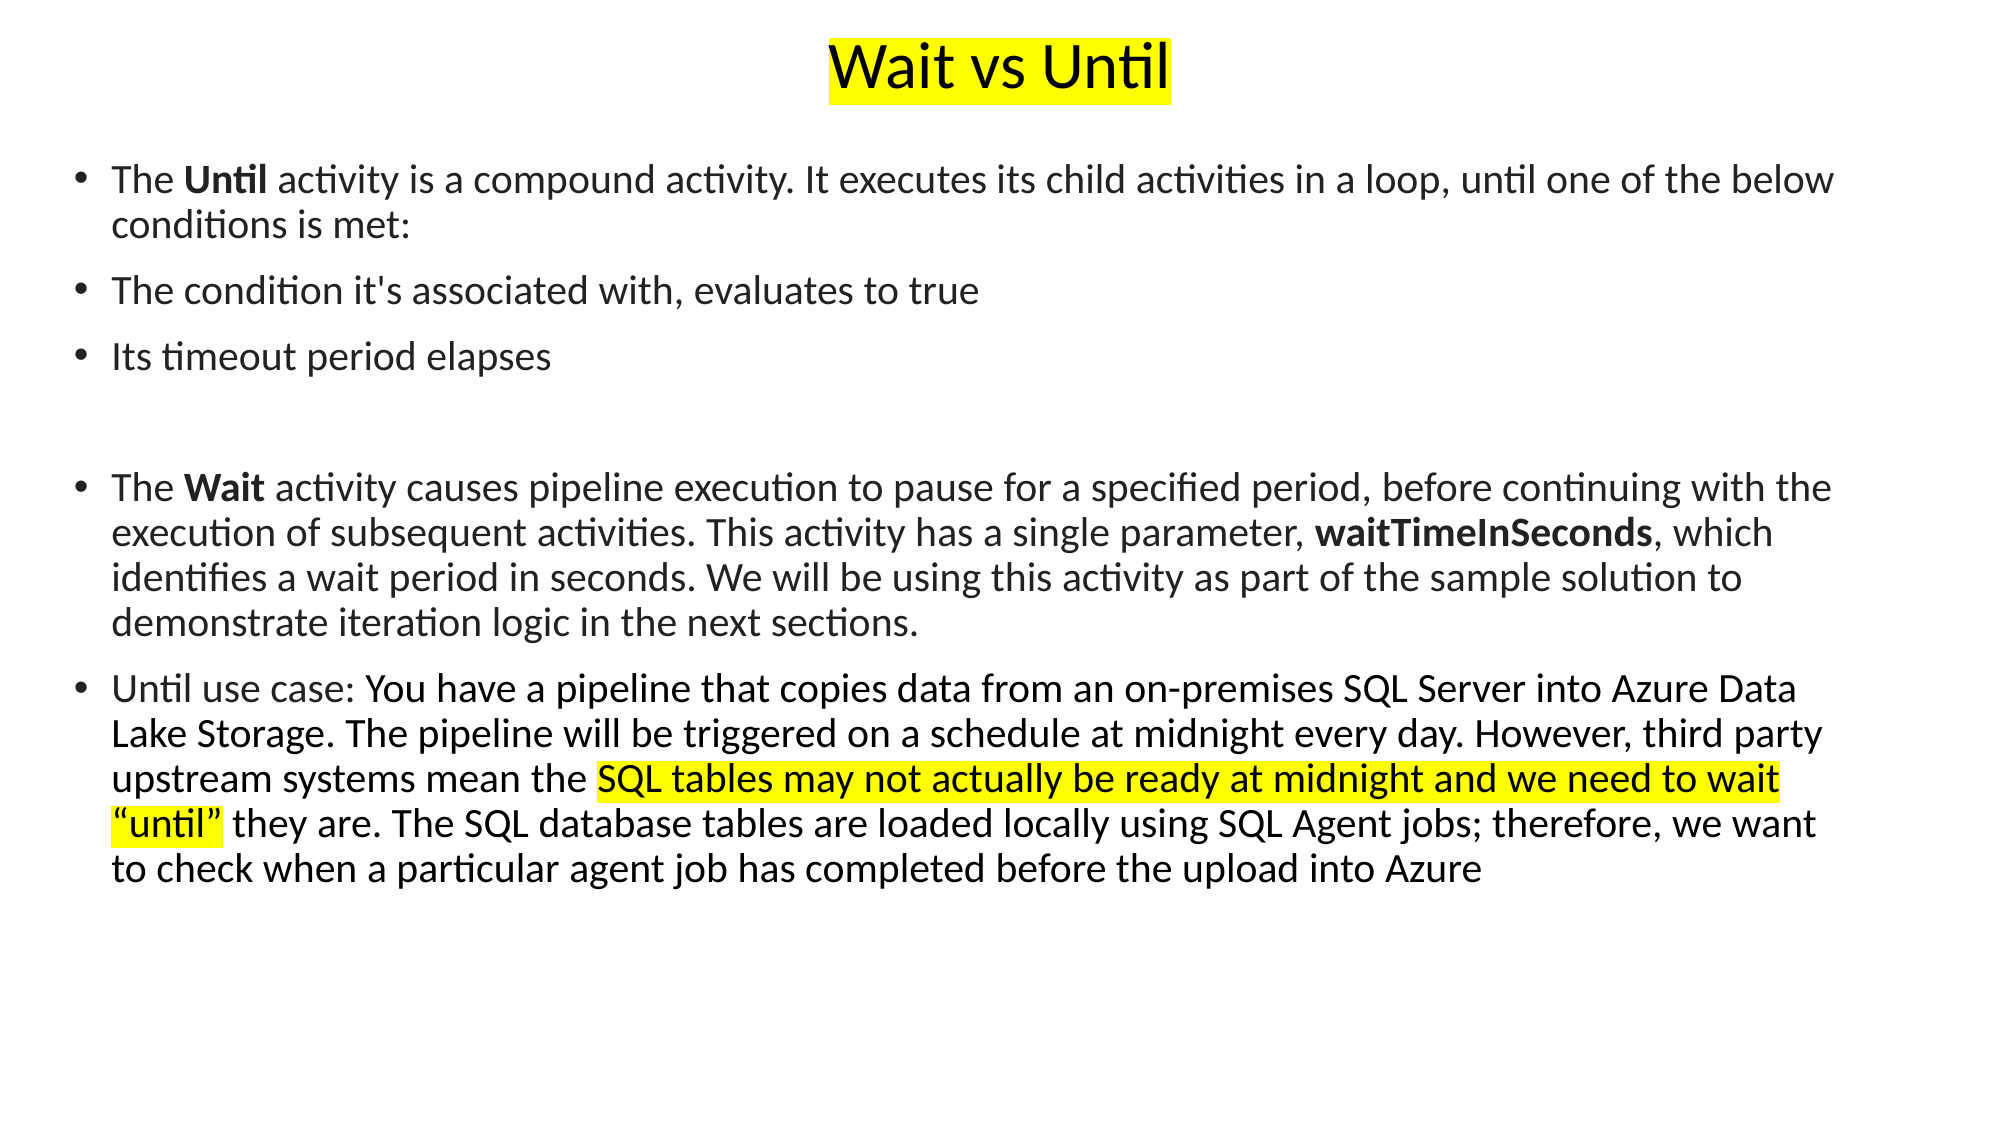

# Wait vs Until
The Until activity is a compound activity. It executes its child activities in a loop, until one of the below conditions is met:
The condition it's associated with, evaluates to true
Its timeout period elapses

The Wait activity causes pipeline execution to pause for a specified period, before continuing with the execution of subsequent activities. This activity has a single parameter, waitTimeInSeconds, which identifies a wait period in seconds. We will be using this activity as part of the sample solution to demonstrate iteration logic in the next sections.
Until use case: You have a pipeline that copies data from an on-premises SQL Server into Azure Data Lake Storage. The pipeline will be triggered on a schedule at midnight every day. However, third party upstream systems mean the SQL tables may not actually be ready at midnight and we need to wait “until” they are. The SQL database tables are loaded locally using SQL Agent jobs; therefore, we want to check when a particular agent job has completed before the upload into Azure